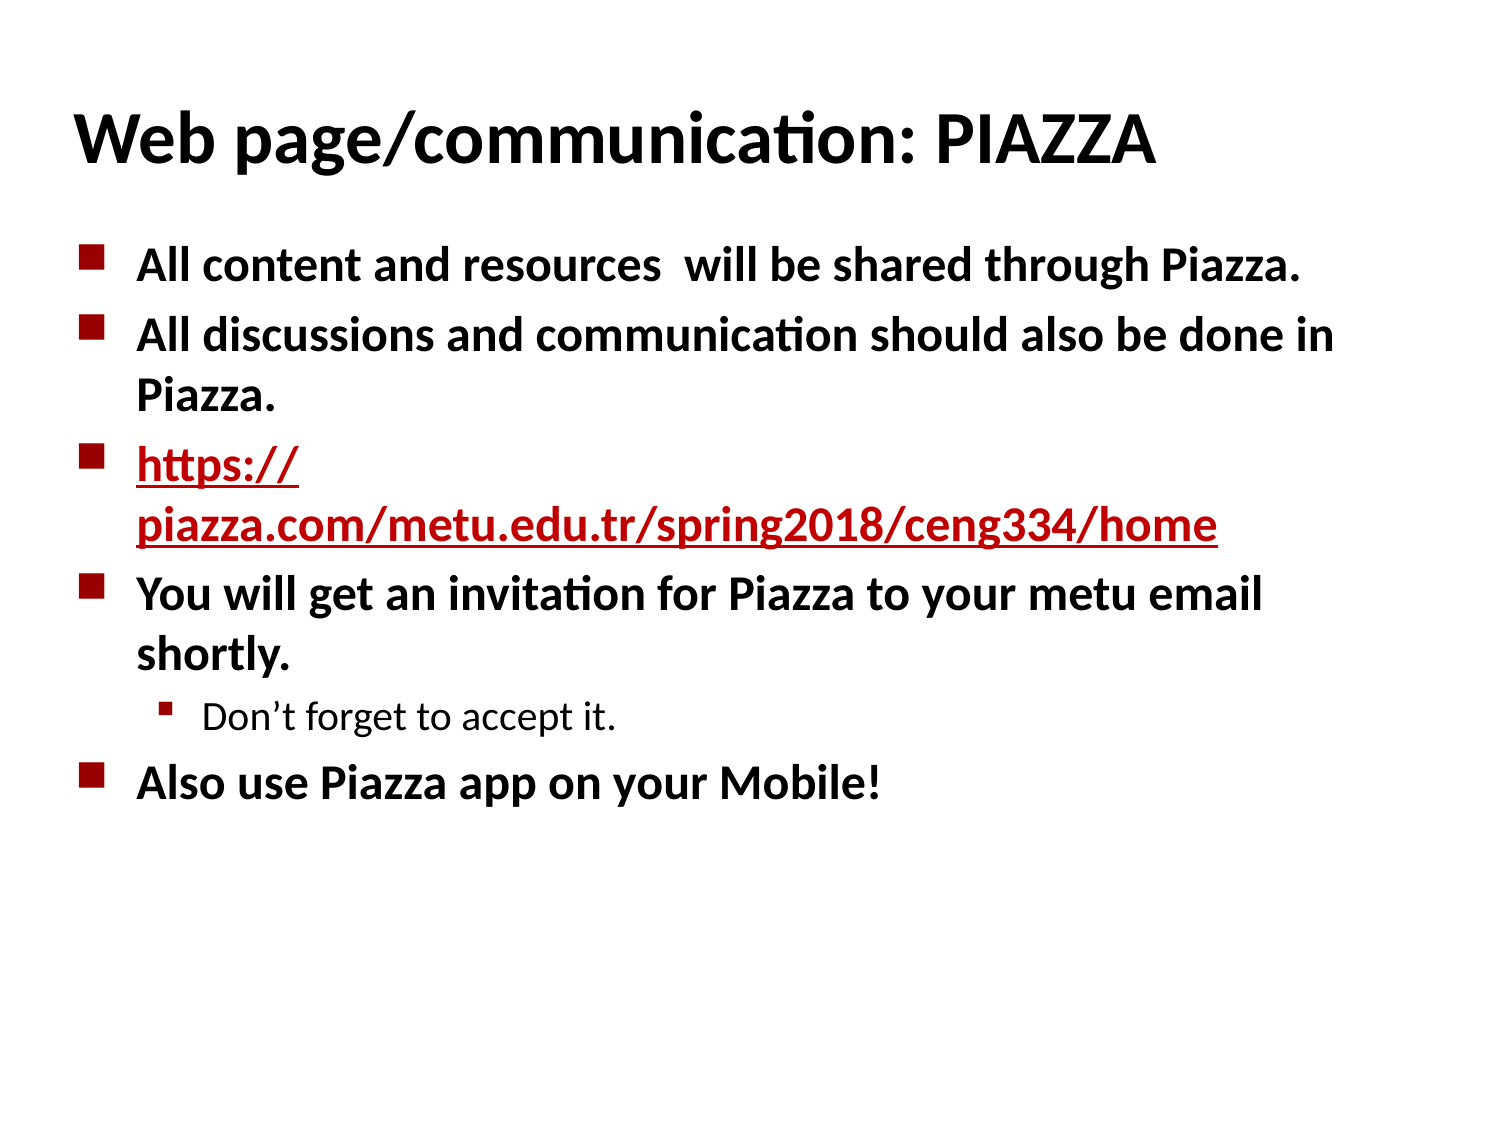

# Web page/communication: PIAZZA
All content and resources  will be shared through Piazza.
All discussions and communication should also be done in Piazza.
https://piazza.com/metu.edu.tr/spring2018/ceng334/home
You will get an invitation for Piazza to your metu email shortly.
Don’t forget to accept it.
Also use Piazza app on your Mobile!